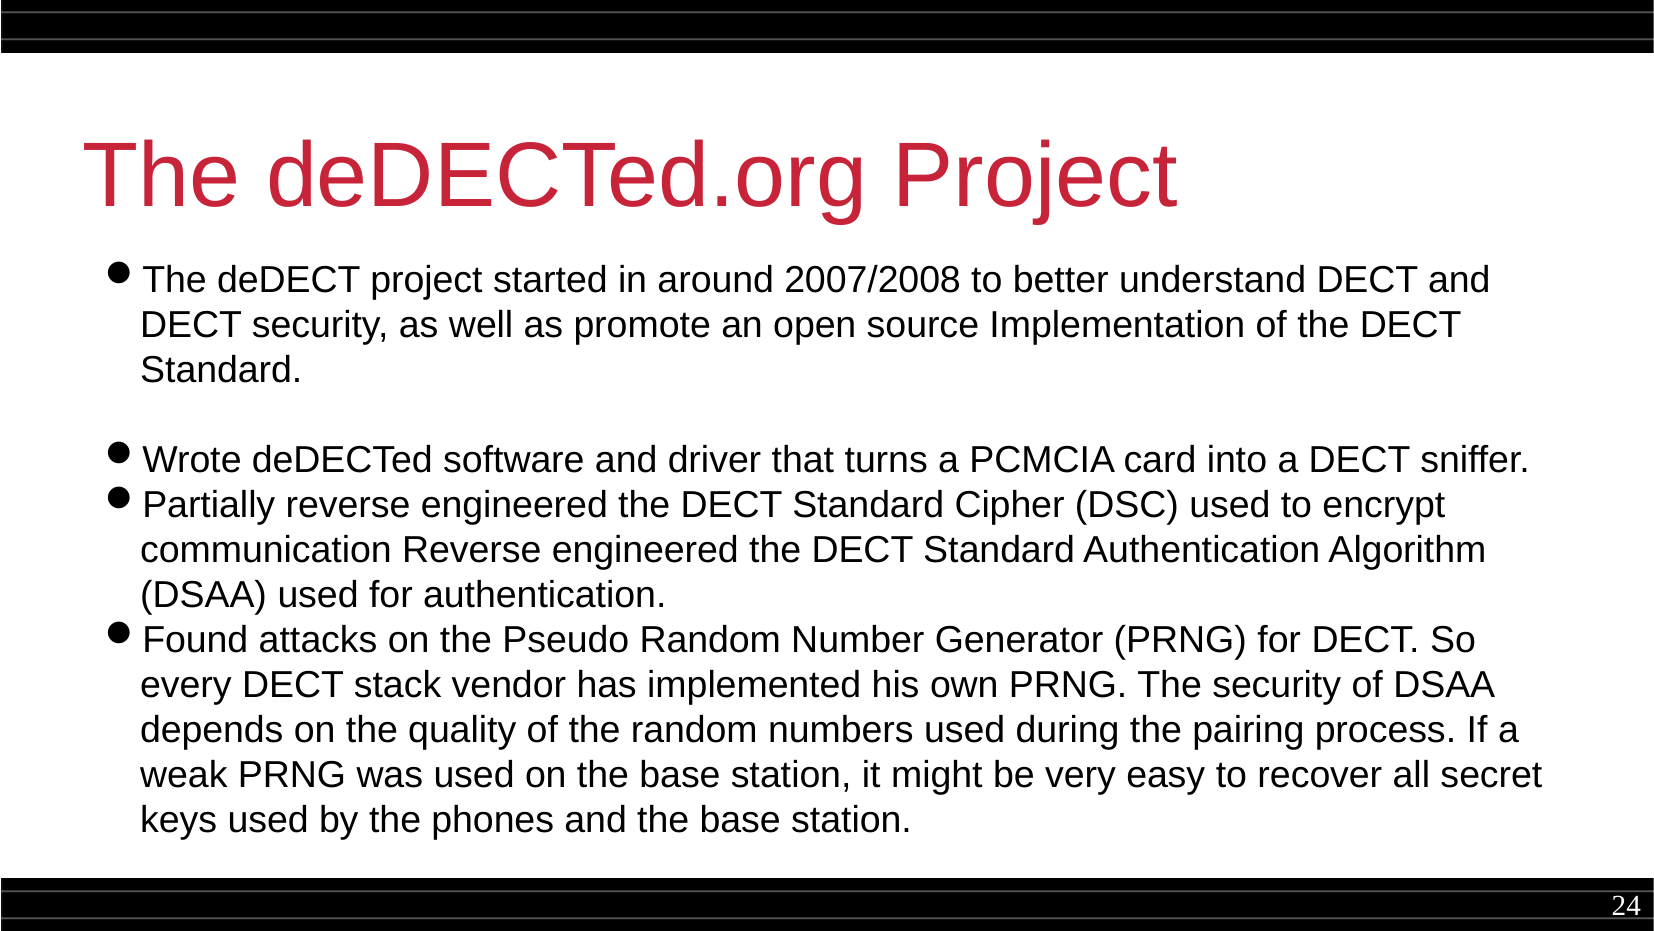

The deDECTed.org Project
The deDECT project started in around 2007/2008 to better understand DECT and DECT security, as well as promote an open source Implementation of the DECT Standard.

Wrote deDECTed software and driver that turns a PCMCIA card into a DECT sniffer.
Partially reverse engineered the DECT Standard Cipher (DSC) used to encrypt communication Reverse engineered the DECT Standard Authentication Algorithm (DSAA) used for authentication.
Found attacks on the Pseudo Random Number Generator (PRNG) for DECT. So every DECT stack vendor has implemented his own PRNG. The security of DSAA depends on the quality of the random numbers used during the pairing process. If a weak PRNG was used on the base station, it might be very easy to recover all secret keys used by the phones and the base station.